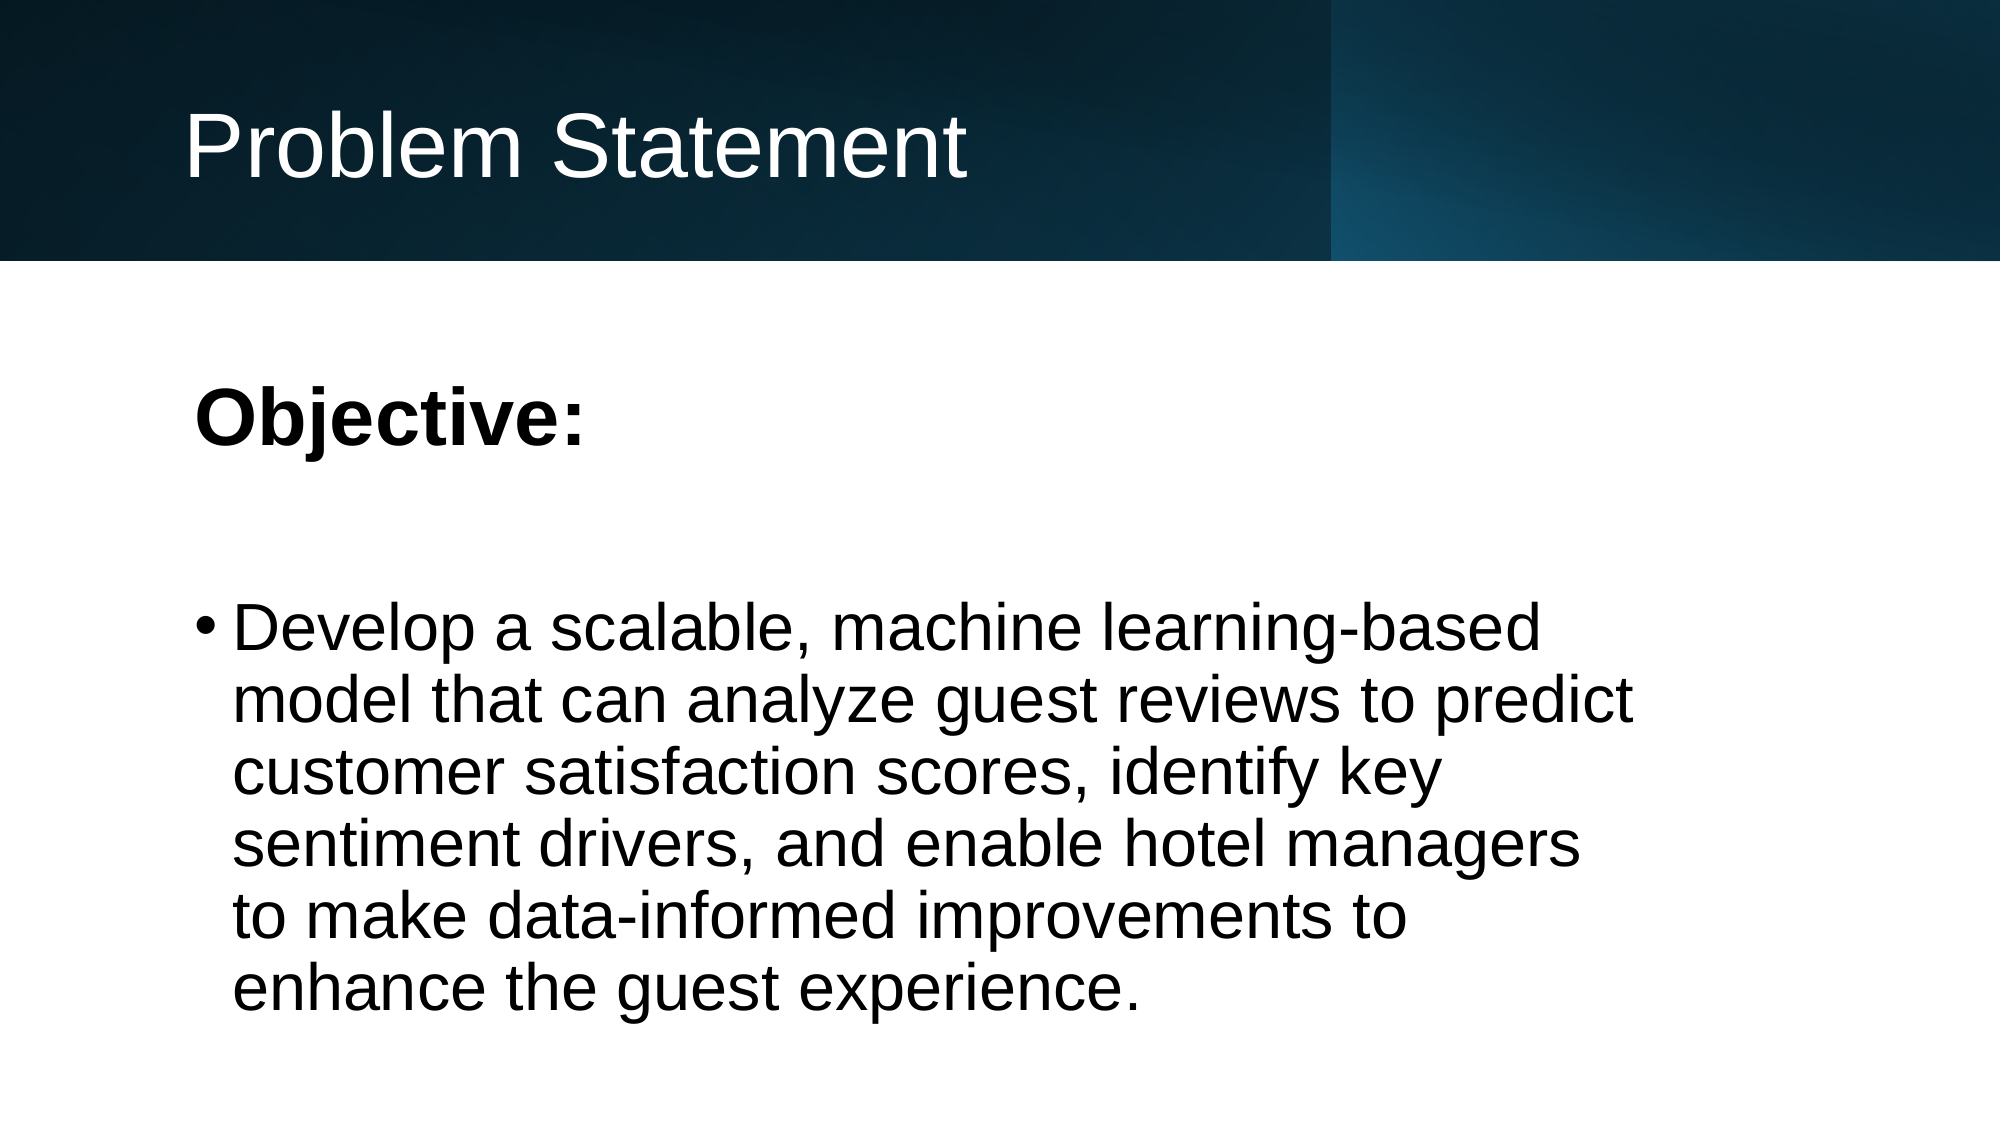

# Problem Statement
Objective:

Develop a scalable, machine learning-based model that can analyze guest reviews to predict customer satisfaction scores, identify key sentiment drivers, and enable hotel managers to make data-informed improvements to enhance the guest experience.